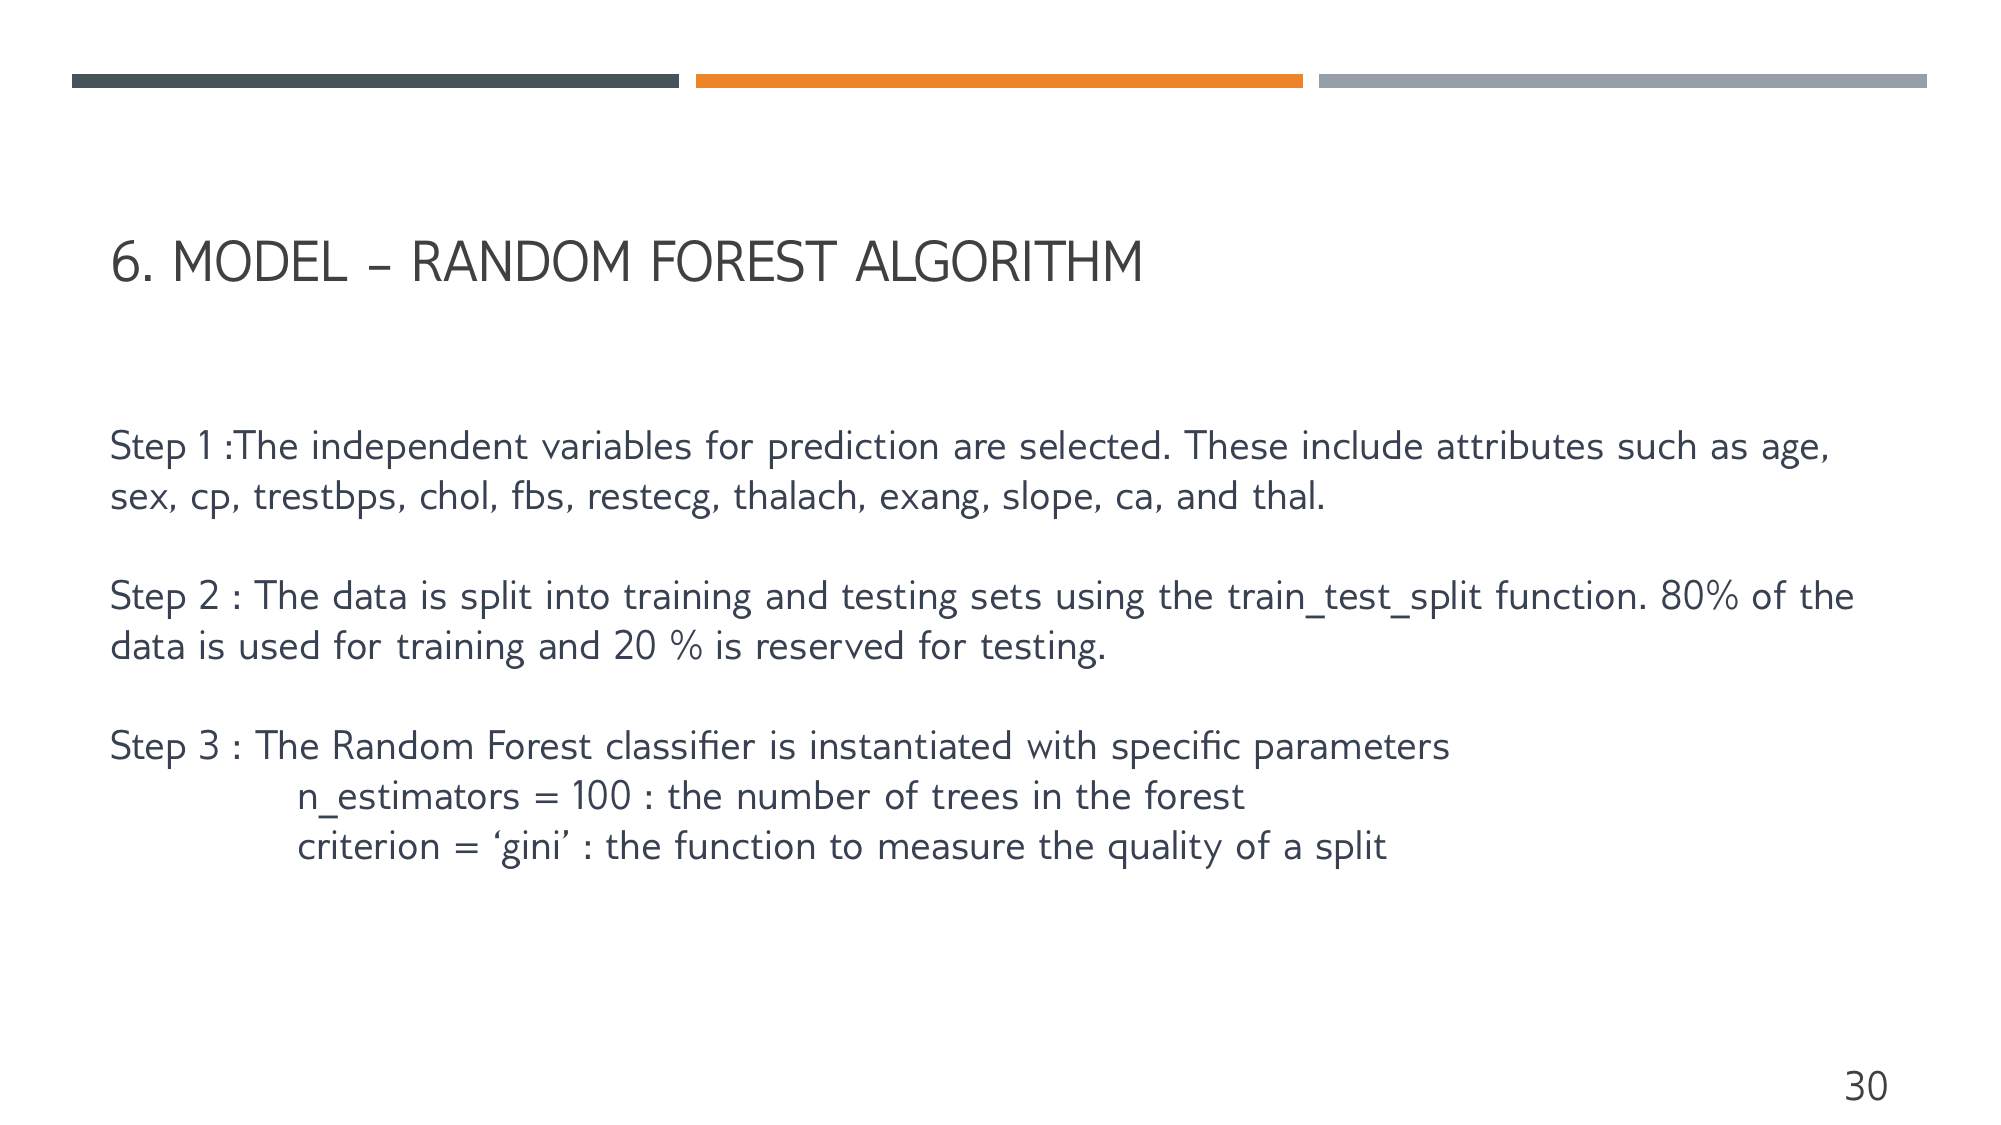

# 6. MODEL – random forest Algorithm
Step 1 :The independent variables for prediction are selected. These include attributes such as age, sex, cp, trestbps, chol, fbs, restecg, thalach, exang, slope, ca, and thal.

Step 2 : The data is split into training and testing sets using the train_test_split function. 80% of the data is used for training and 20 % is reserved for testing.

Step 3 : The Random Forest classifier is instantiated with specific parameters
               n_estimators = 100 : the number of trees in the forest
               criterion = ‘gini’ : the function to measure the quality of a split
30